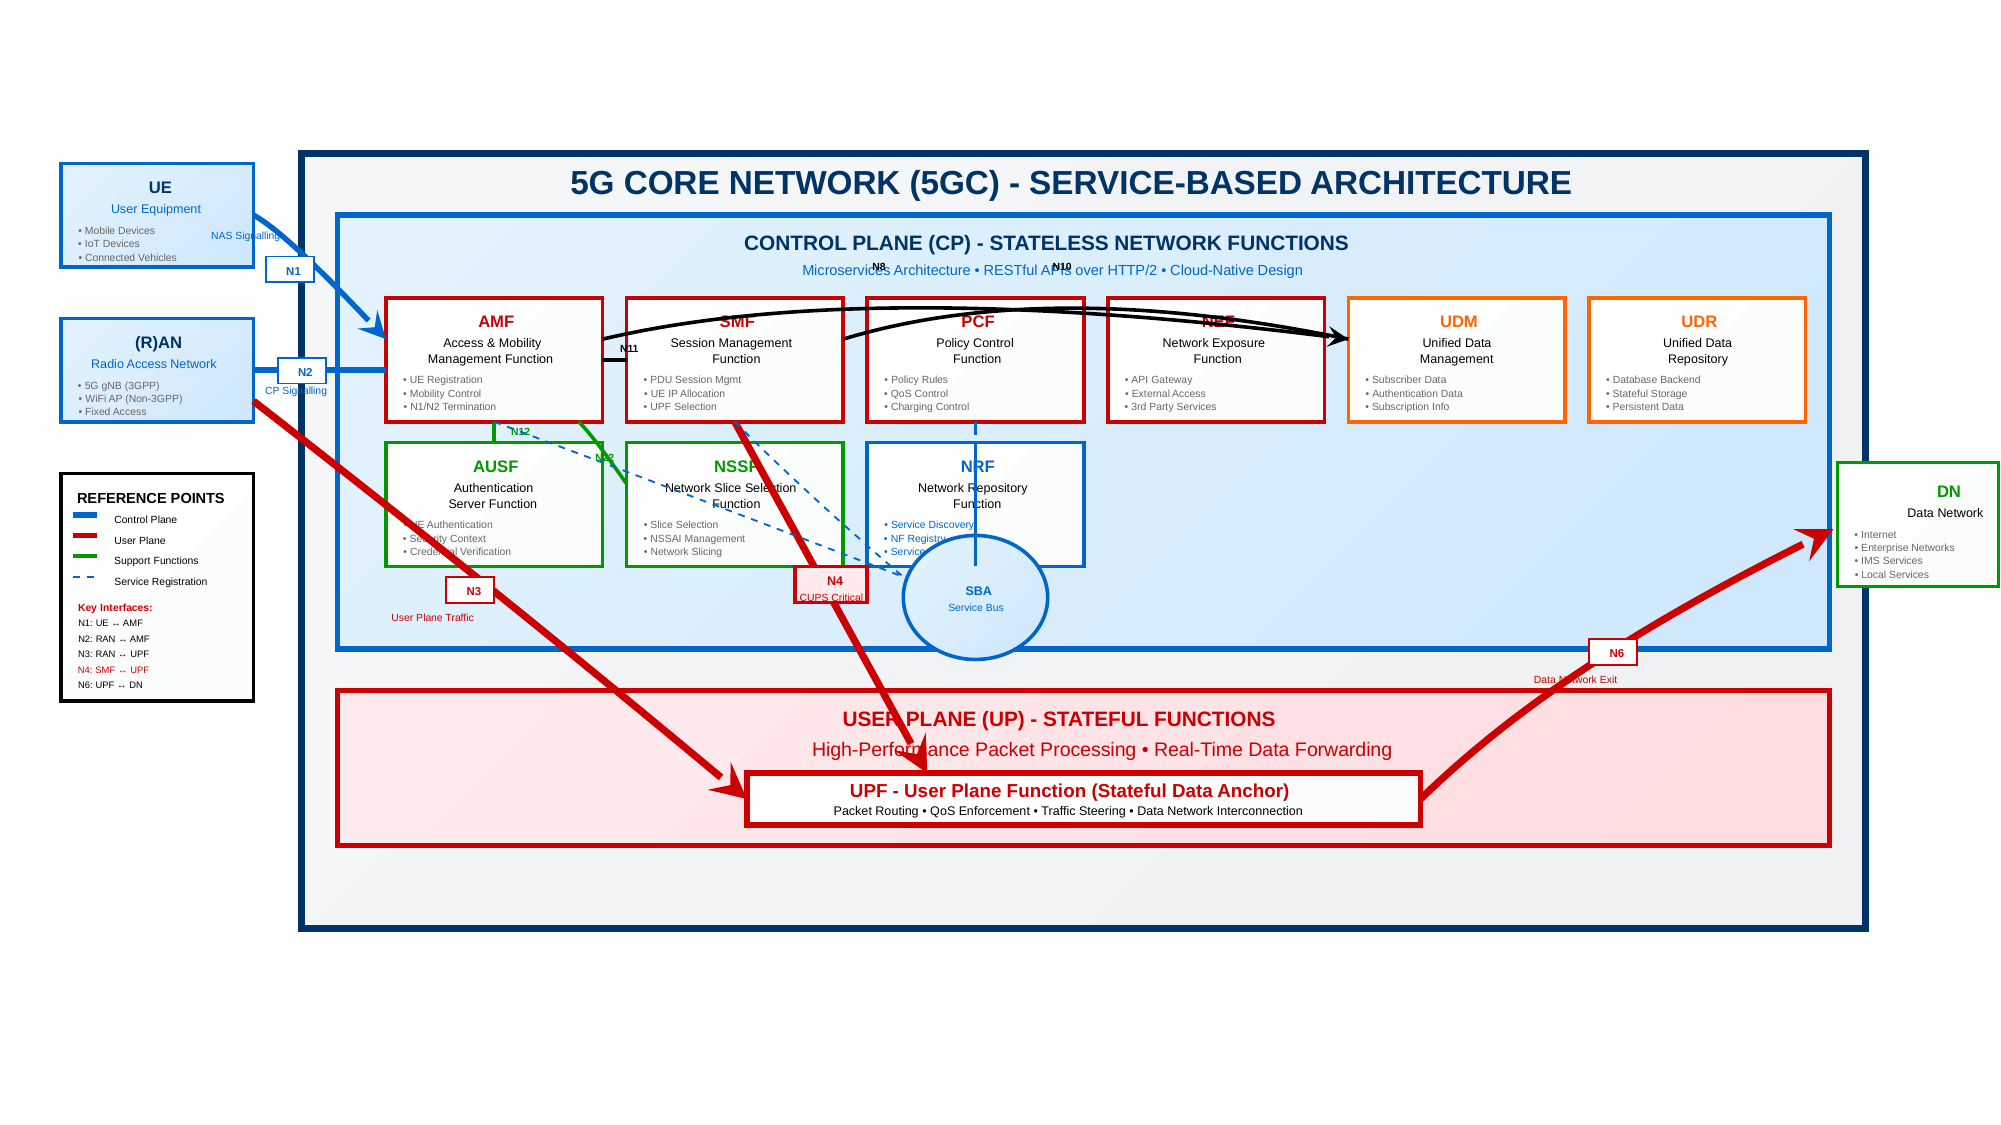

5G CORE NETWORK ARCHITECTURE
Service-Based Architecture (SBA) | ETSI TS 123 501 Standard
Control and User Plane Separation (CUPS) • Stateless Network Functions • Microservices Architecture

5G CORE NETWORK (5GC) - SERVICE-BASED ARCHITECTURE

UE
User Equipment

• Mobile Devices
NAS Signalling
CONTROL PLANE (CP) - STATELESS NETWORK FUNCTIONS
• IoT Devices
• Connected Vehicles
N8
N10
Microservices Architecture • RESTful APIs over HTTP/2 • Cloud-Native Design

N1

AMF
SMF
PCF
NEF
UDM
UDR

(R)AN
Access & Mobility
Session Management
Policy Control
Network Exposure
Unified Data
Unified Data
N11
Management Function
Function
Function
Function
Management
Repository
Radio Access Network

N2

• UE Registration
• PDU Session Mgmt
• Policy Rules
• API Gateway
• Subscriber Data
• Database Backend

• 5G gNB (3GPP)
CP Signalling
• Mobility Control
• UE IP Allocation
• QoS Control
• External Access
• Authentication Data
• Stateful Storage
• WiFi AP (Non-3GPP)
• N1/N2 Termination
• UPF Selection
• Charging Control
• 3rd Party Services
• Subscription Info
• Persistent Data
• Fixed Access

N12

N22
AUSF
NSSF
NRF

Authentication
Network Slice Selection
Network Repository

DN
REFERENCE POINTS
Server Function
Function
Function
Data Network
Control Plane
• UE Authentication
• Slice Selection
• Service Discovery

• Internet
• Security Context
• NSSAI Management
• NF Registry
User Plane

• Enterprise Networks

• Credential Verification
• Network Slicing
• Service Directory
Support Functions
• IMS Services

• Local Services
N4

Service Registration
SBA

N3
CUPS Critical
Key Interfaces:
Service Bus
User Plane Traffic
N1: UE ↔ AMF
N2: RAN ↔ AMF

N6
N3: RAN ↔ UPF
N4: SMF ↔ UPF
Data Network Exit
N6: UPF ↔ DN

USER PLANE (UP) - STATEFUL FUNCTIONS
High-Performance Packet Processing • Real-Time Data Forwarding
UPF - User Plane Function (Stateful Data Anchor)

Packet Routing • QoS Enforcement • Traffic Steering • Data Network Interconnection